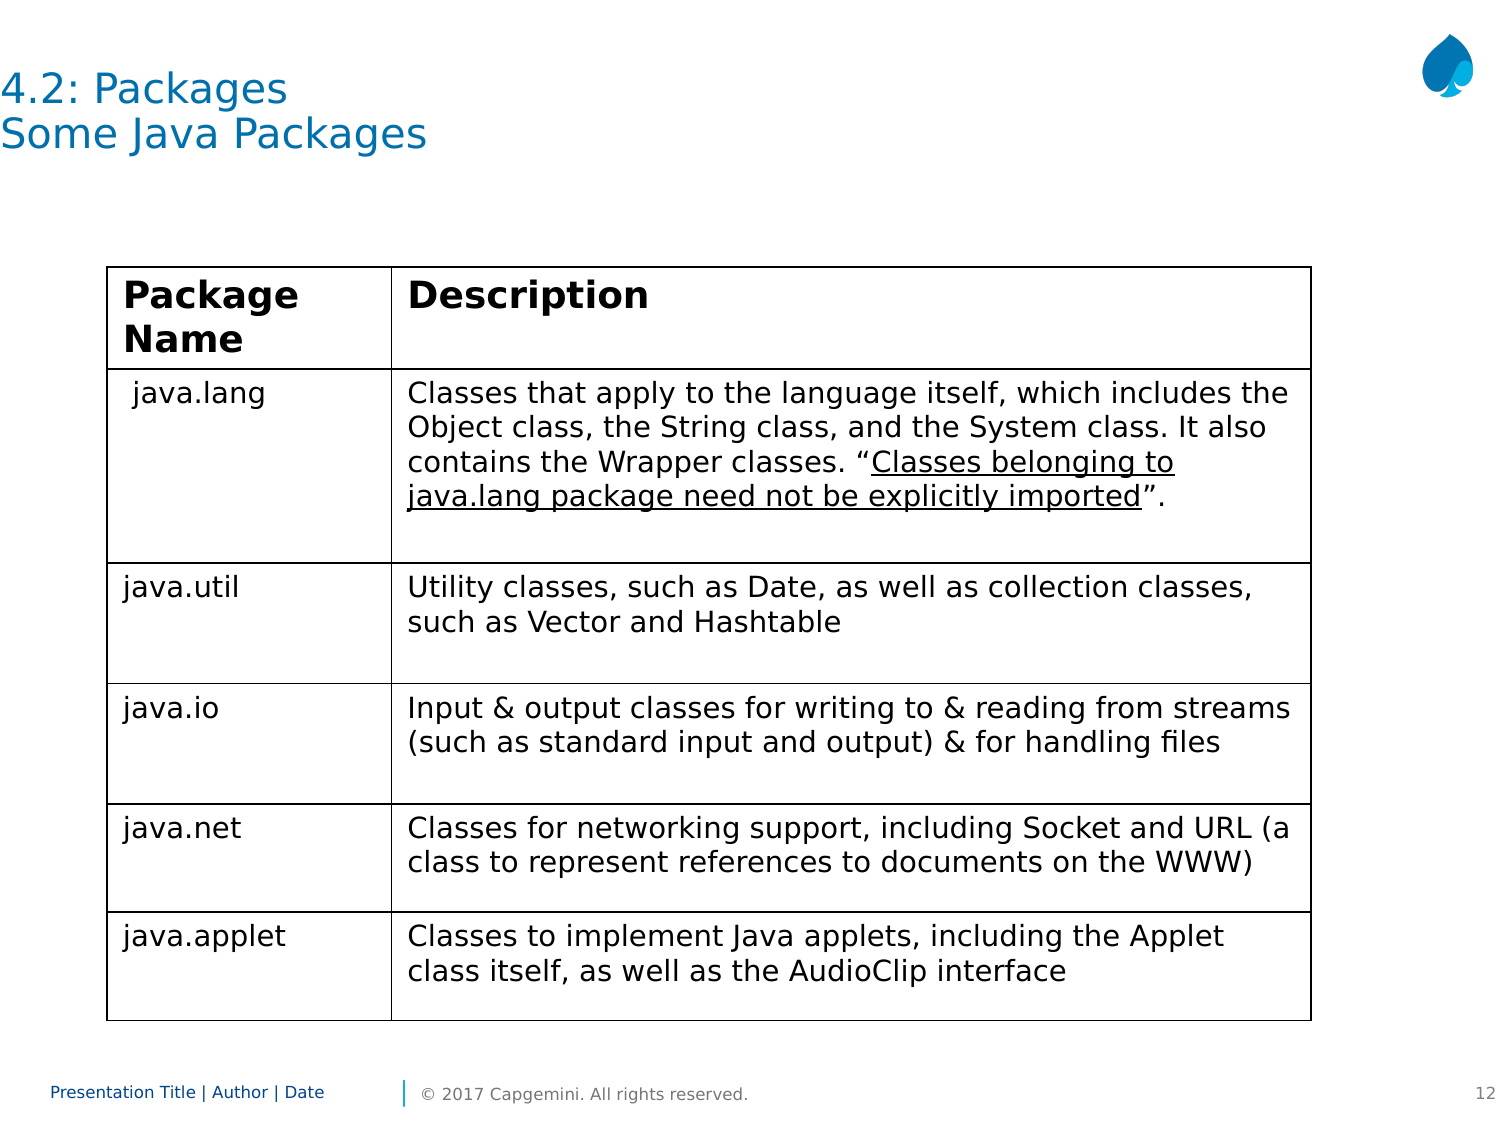

4.2: Packages
Some Java Packages
| Package Name | Description |
| --- | --- |
| java.lang | Classes that apply to the language itself, which includes the Object class, the String class, and the System class. It also contains the Wrapper classes. “Classes belonging to java.lang package need not be explicitly imported”. |
| java.util | Utility classes, such as Date, as well as collection classes, such as Vector and Hashtable |
| java.io | Input & output classes for writing to & reading from streams (such as standard input and output) & for handling files |
| java.net | Classes for networking support, including Socket and URL (a class to represent references to documents on the WWW) |
| java.applet | Classes to implement Java applets, including the Applet class itself, as well as the AudioClip interface |